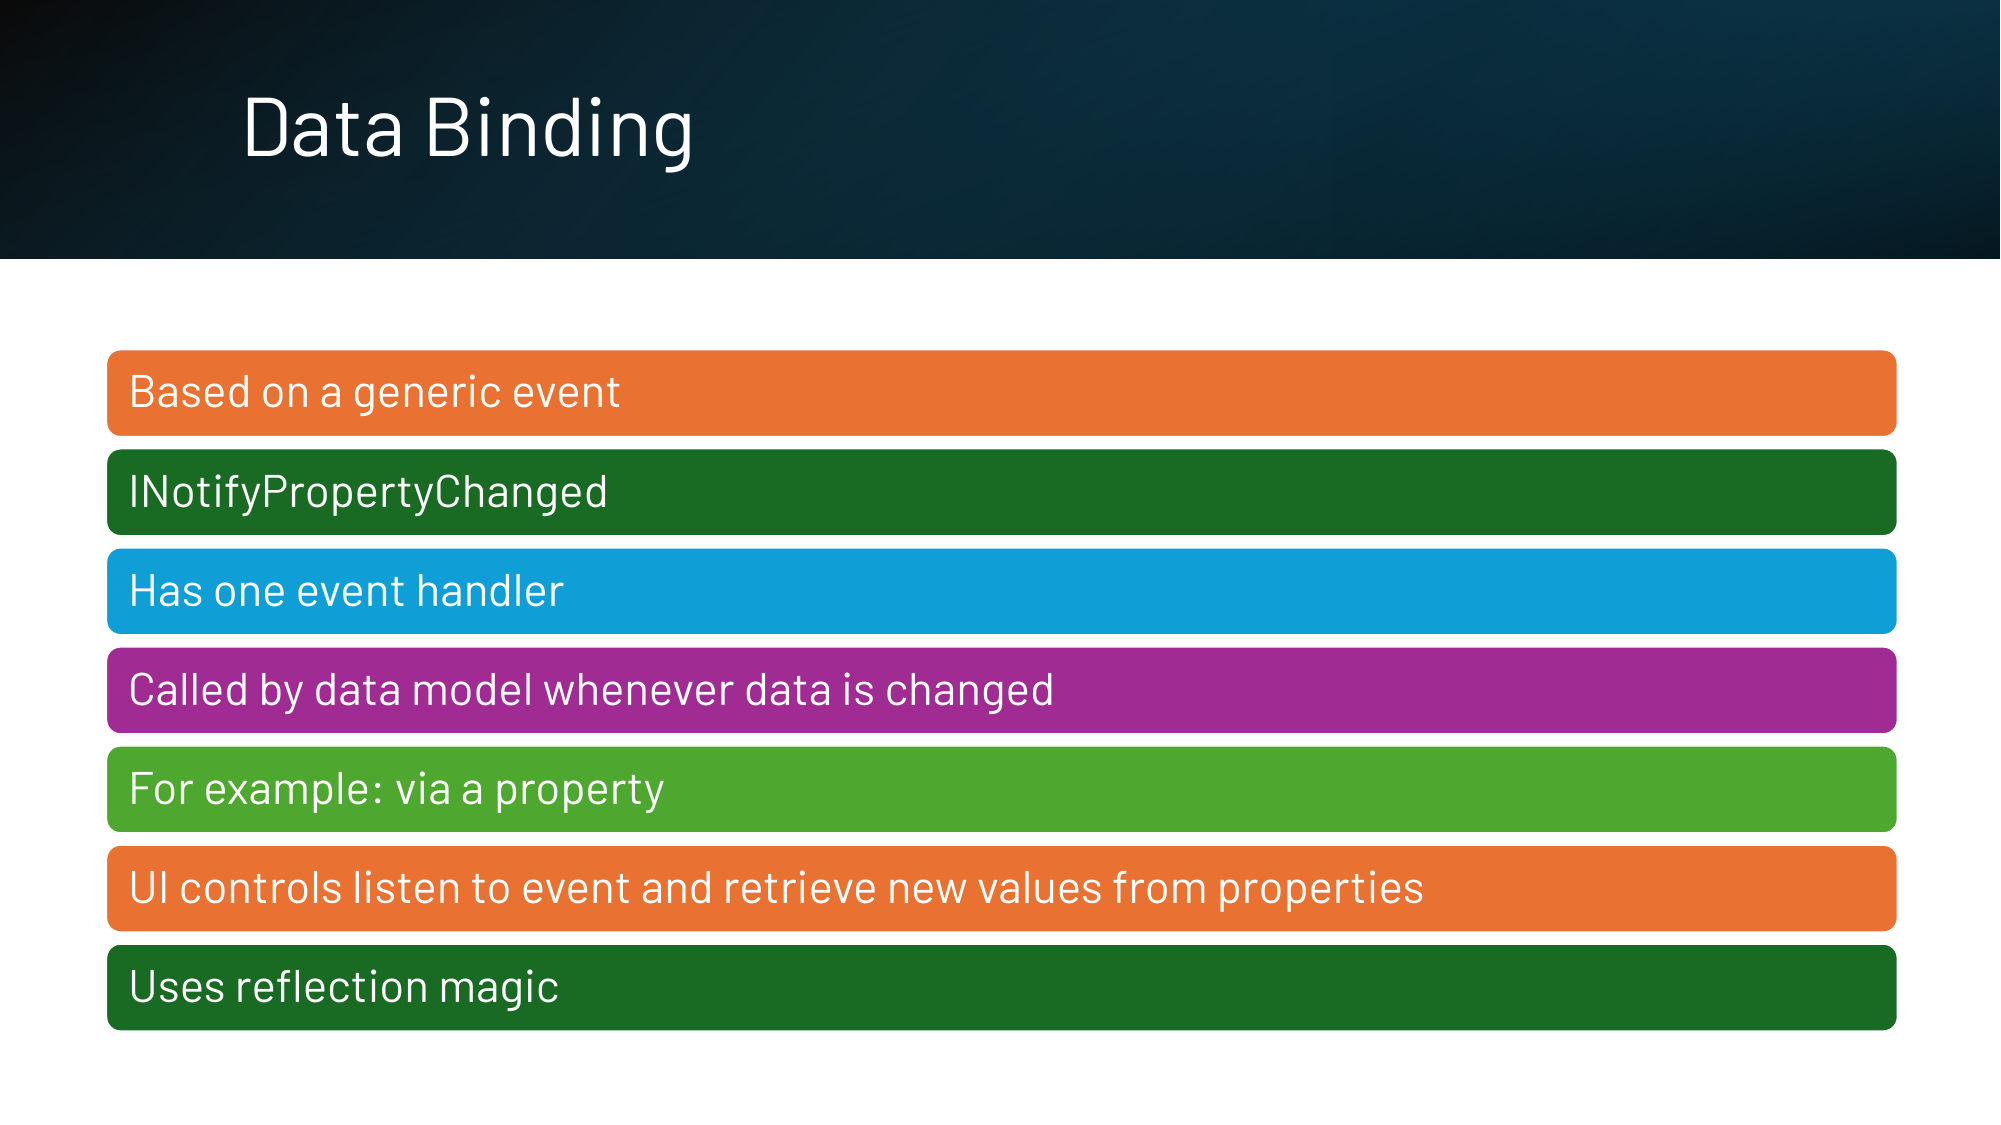

# Data Binding
Based on a generic event
INotifyPropertyChanged
Has one event handler
Called by data model whenever data is changed
For example: via a property
UI controls listen to event and retrieve new values from properties
Uses reflection magic